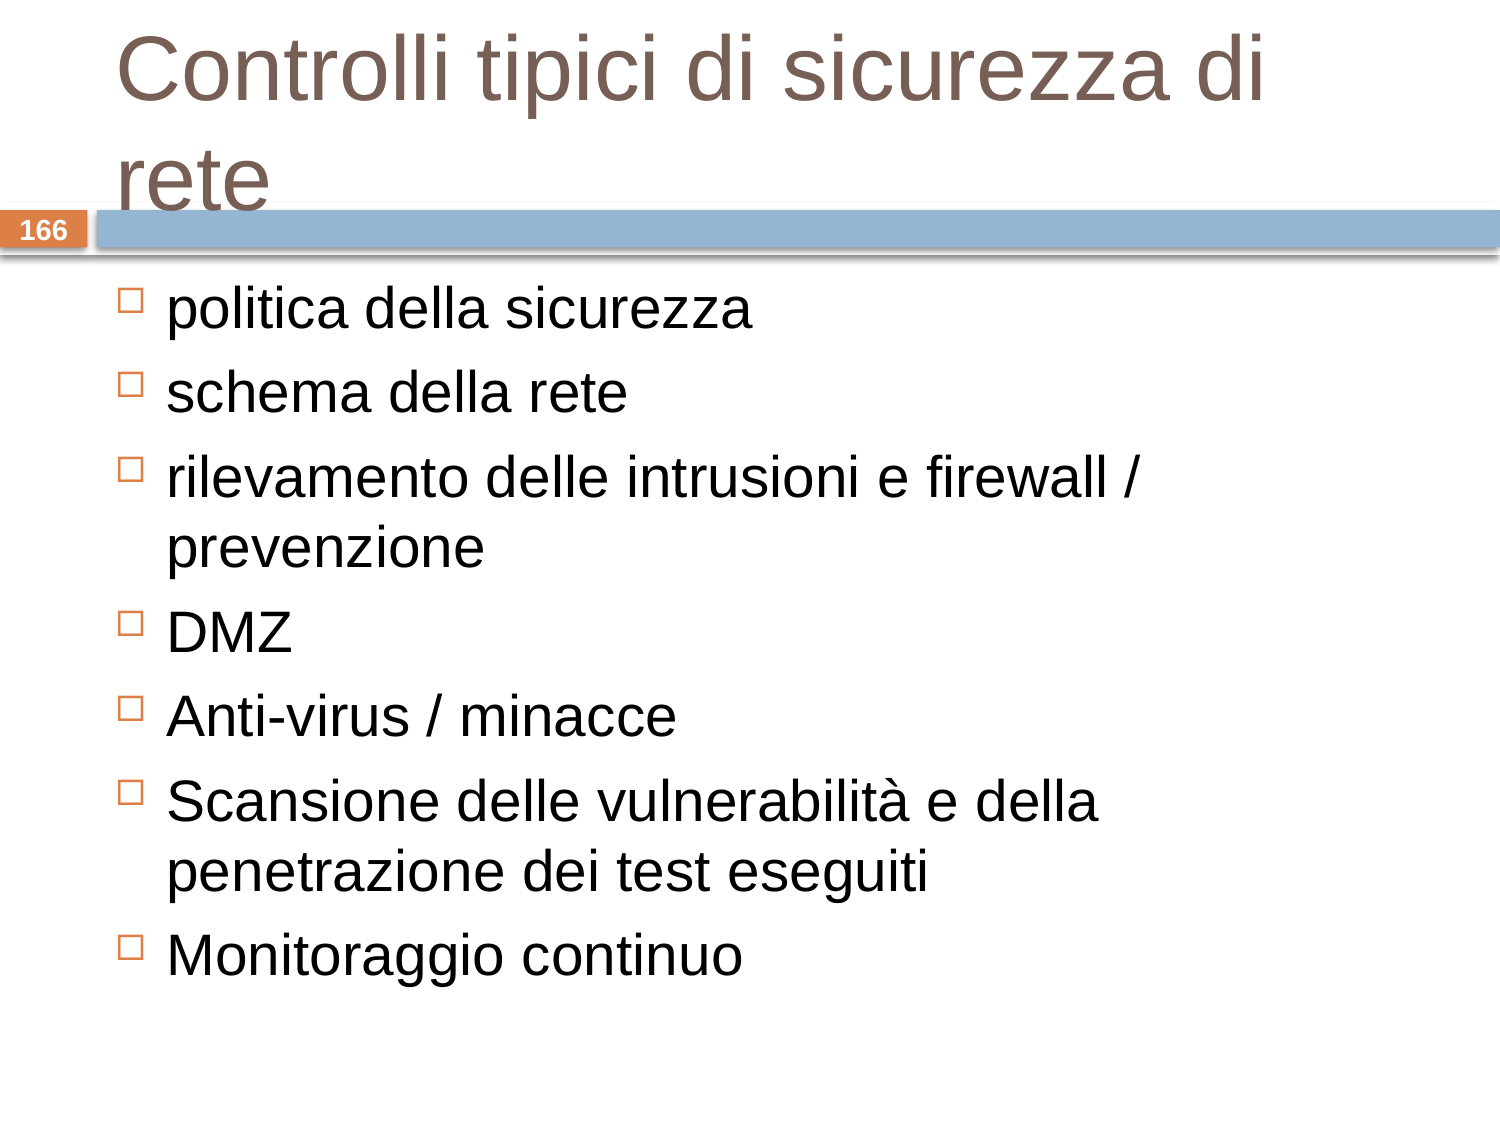

# Controlli tipici di sicurezza di rete
166
politica della sicurezza
schema della rete
rilevamento delle intrusioni e firewall / prevenzione
DMZ
Anti-virus / minacce
Scansione delle vulnerabilità e della penetrazione dei test eseguiti
Monitoraggio continuo